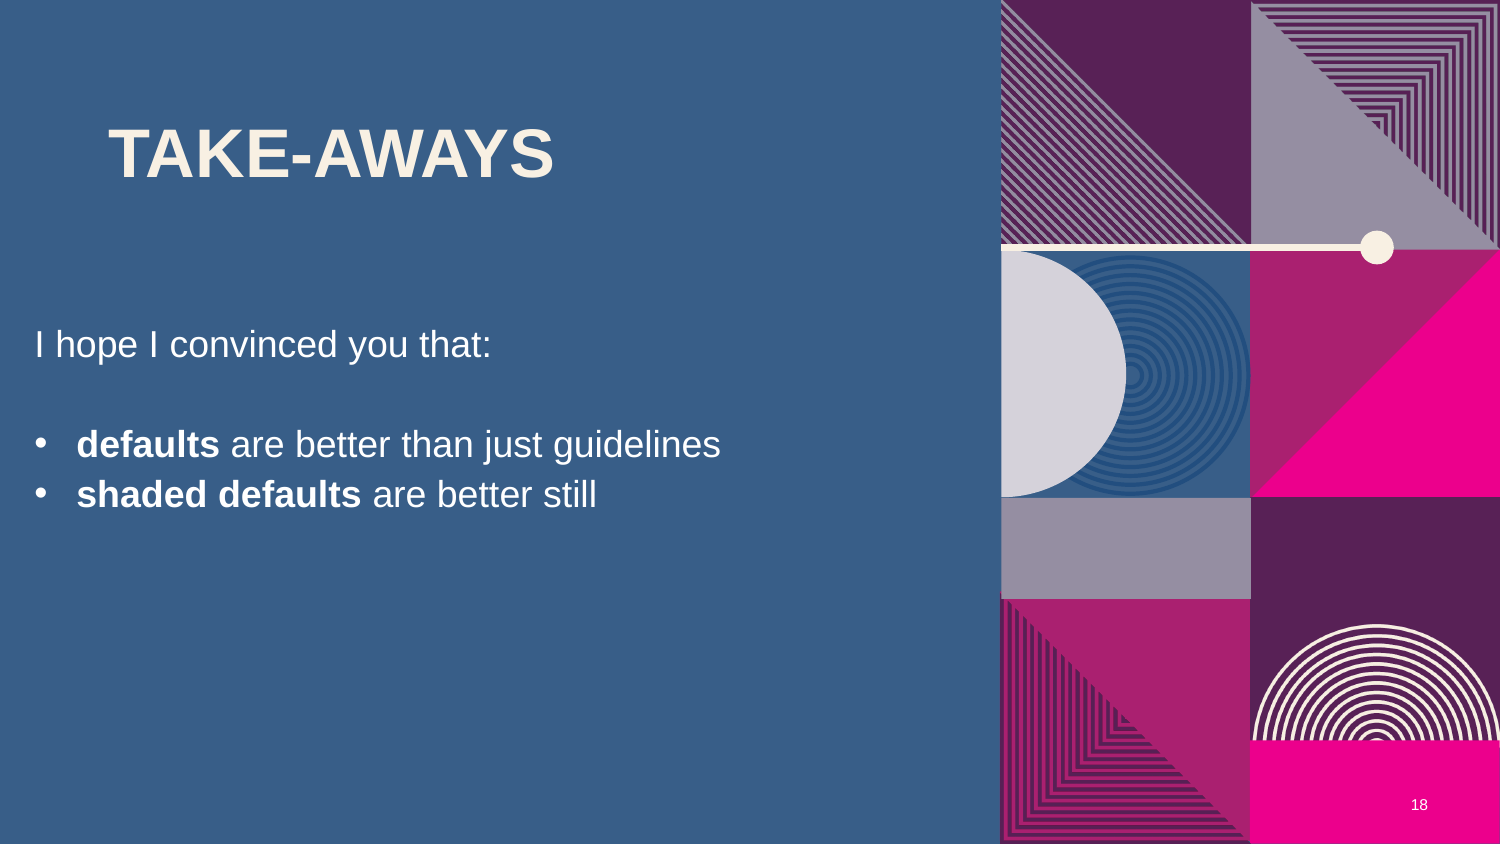

# Take-aways
I hope I convinced you that:

defaults are better than just guidelines
shaded defaults are better still

18